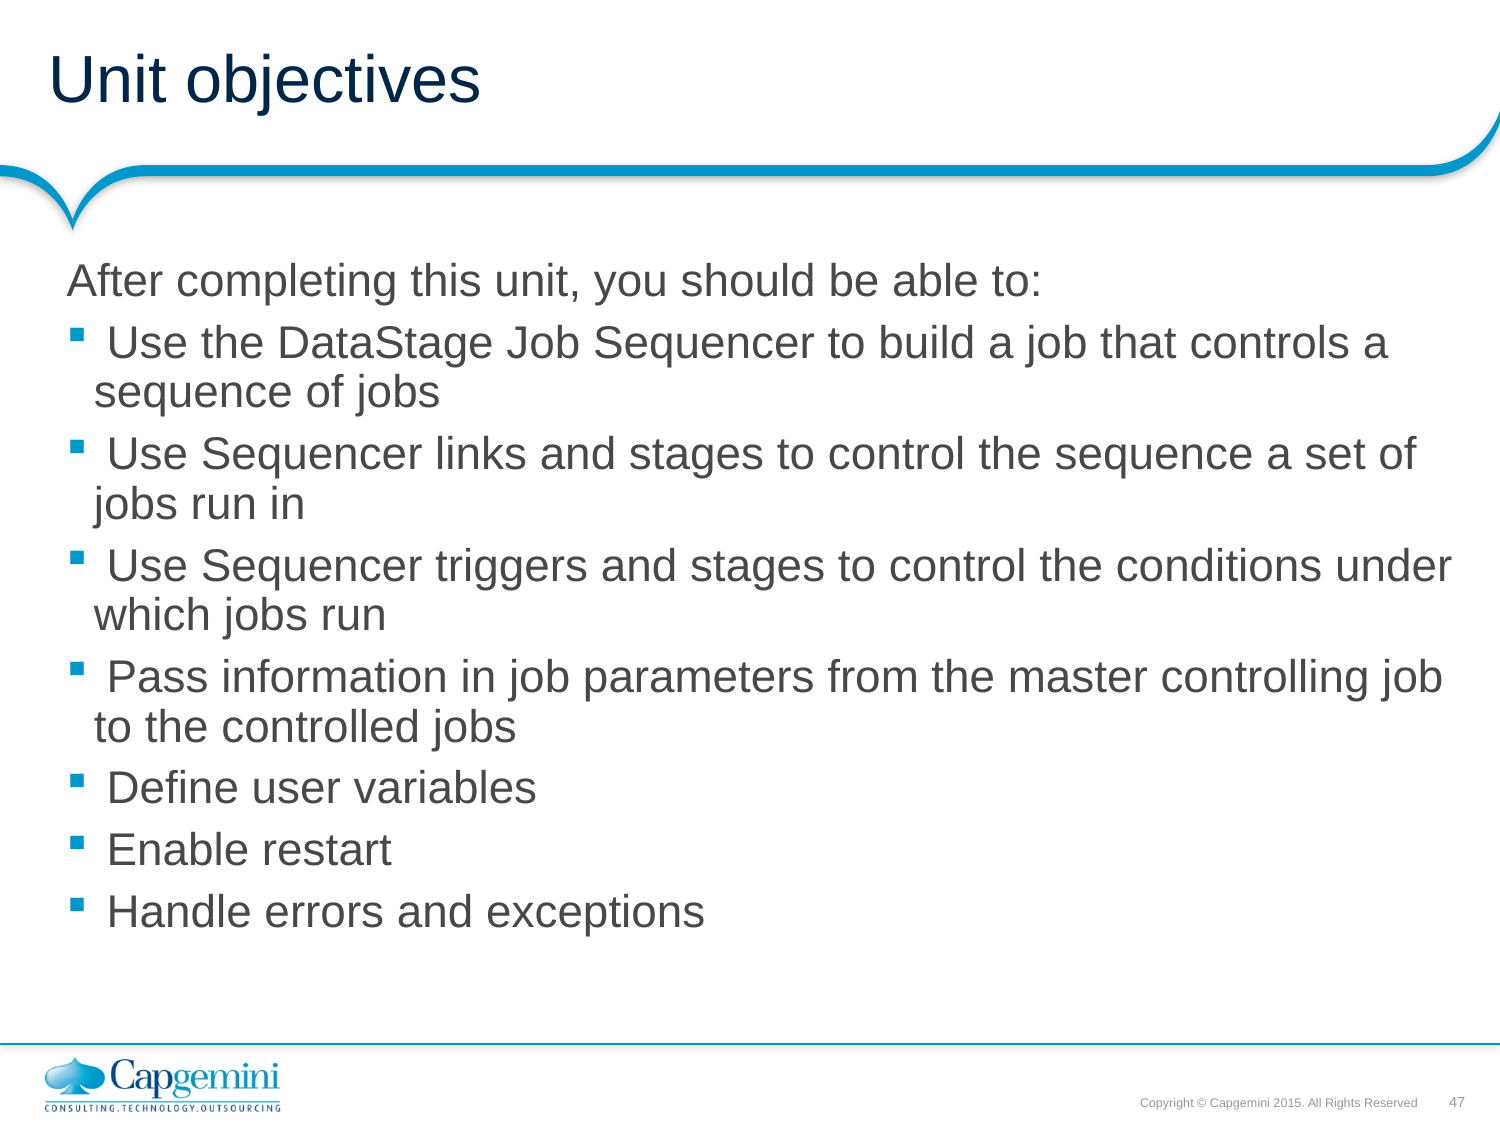

# Unit objectives
After completing this unit, you should be able to:
 Use the DataStage Job Sequencer to build a job that controls a sequence of jobs
 Use Sequencer links and stages to control the sequence a set of jobs run in
 Use Sequencer triggers and stages to control the conditions under which jobs run
 Pass information in job parameters from the master controlling job to the controlled jobs
 Define user variables
 Enable restart
 Handle errors and exceptions